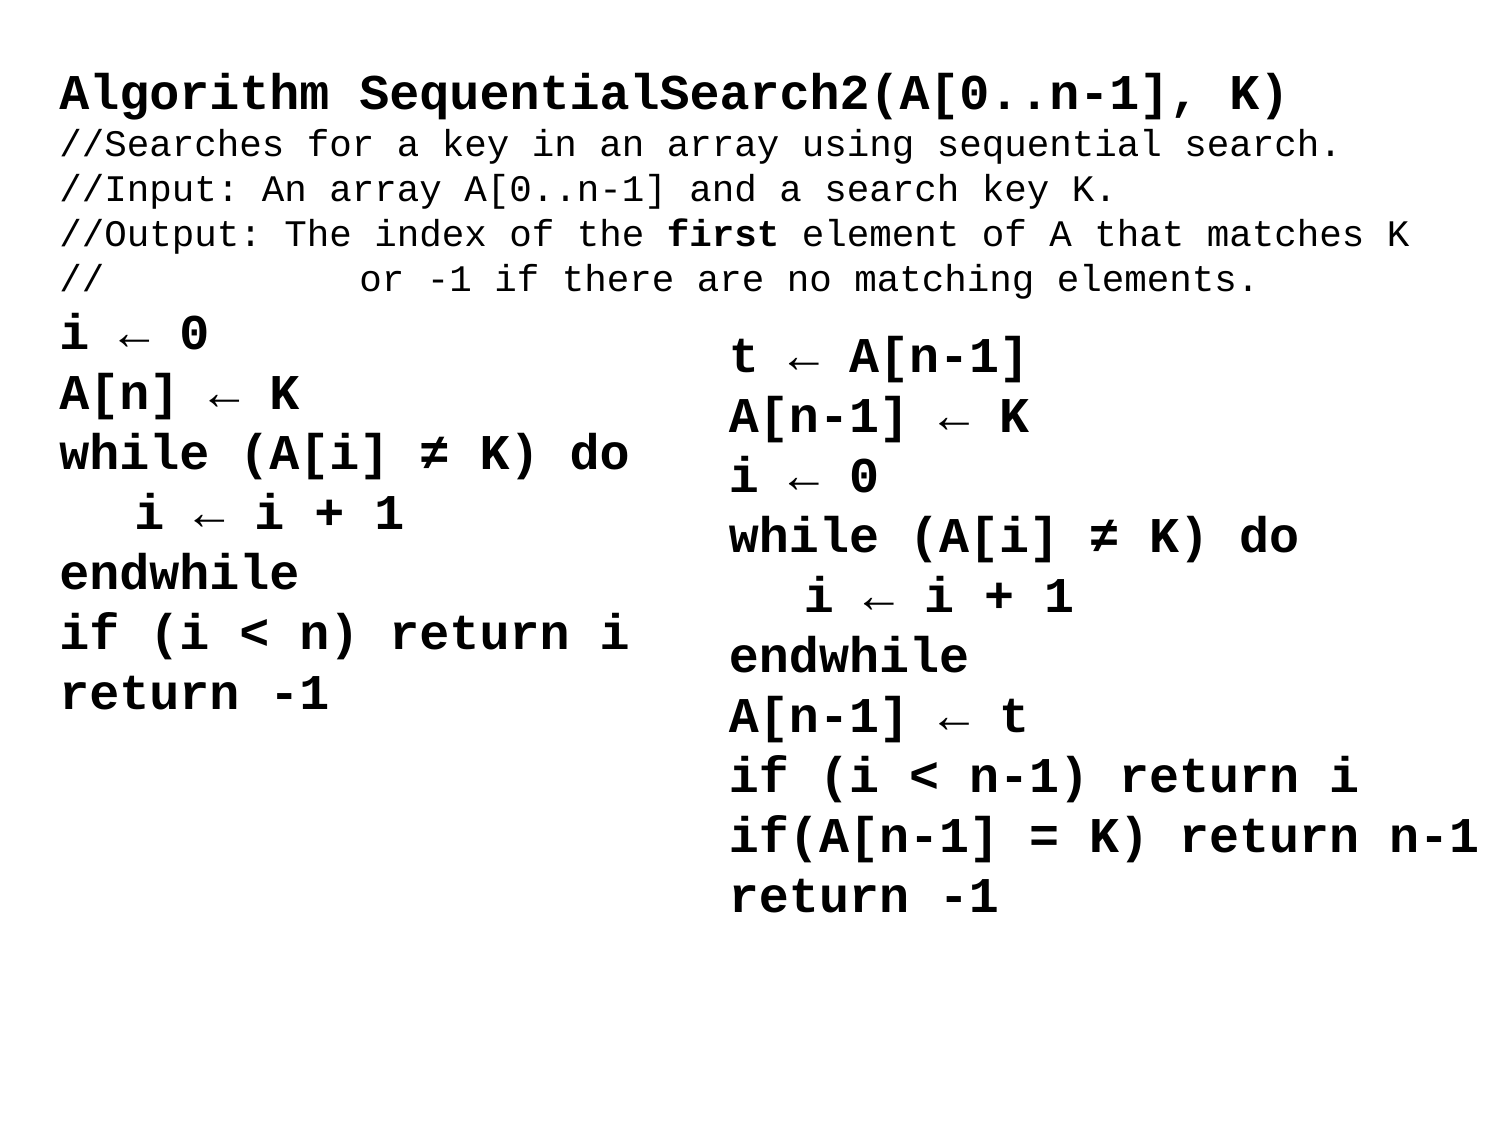

Algorithm SequentialSearch2(A[0..n-1], K)
//Searches for a key in an array using sequential search.
//Input: An array A[0..n-1] and a search key K.
//Output: The index of the first element of A that matches K
//		or -1 if there are no matching elements.
i ← 0
A[n] ← K
while (A[i] ≠ K) do
i ← i + 1
endwhile
if (i < n) return i
return -1

t ← A[n-1]
A[n-1] ← K
i ← 0
while (A[i] ≠ K) do
i ← i + 1
endwhile
A[n-1] ← t
if (i < n-1) return i
if(A[n-1] = K) return n-1
return -1